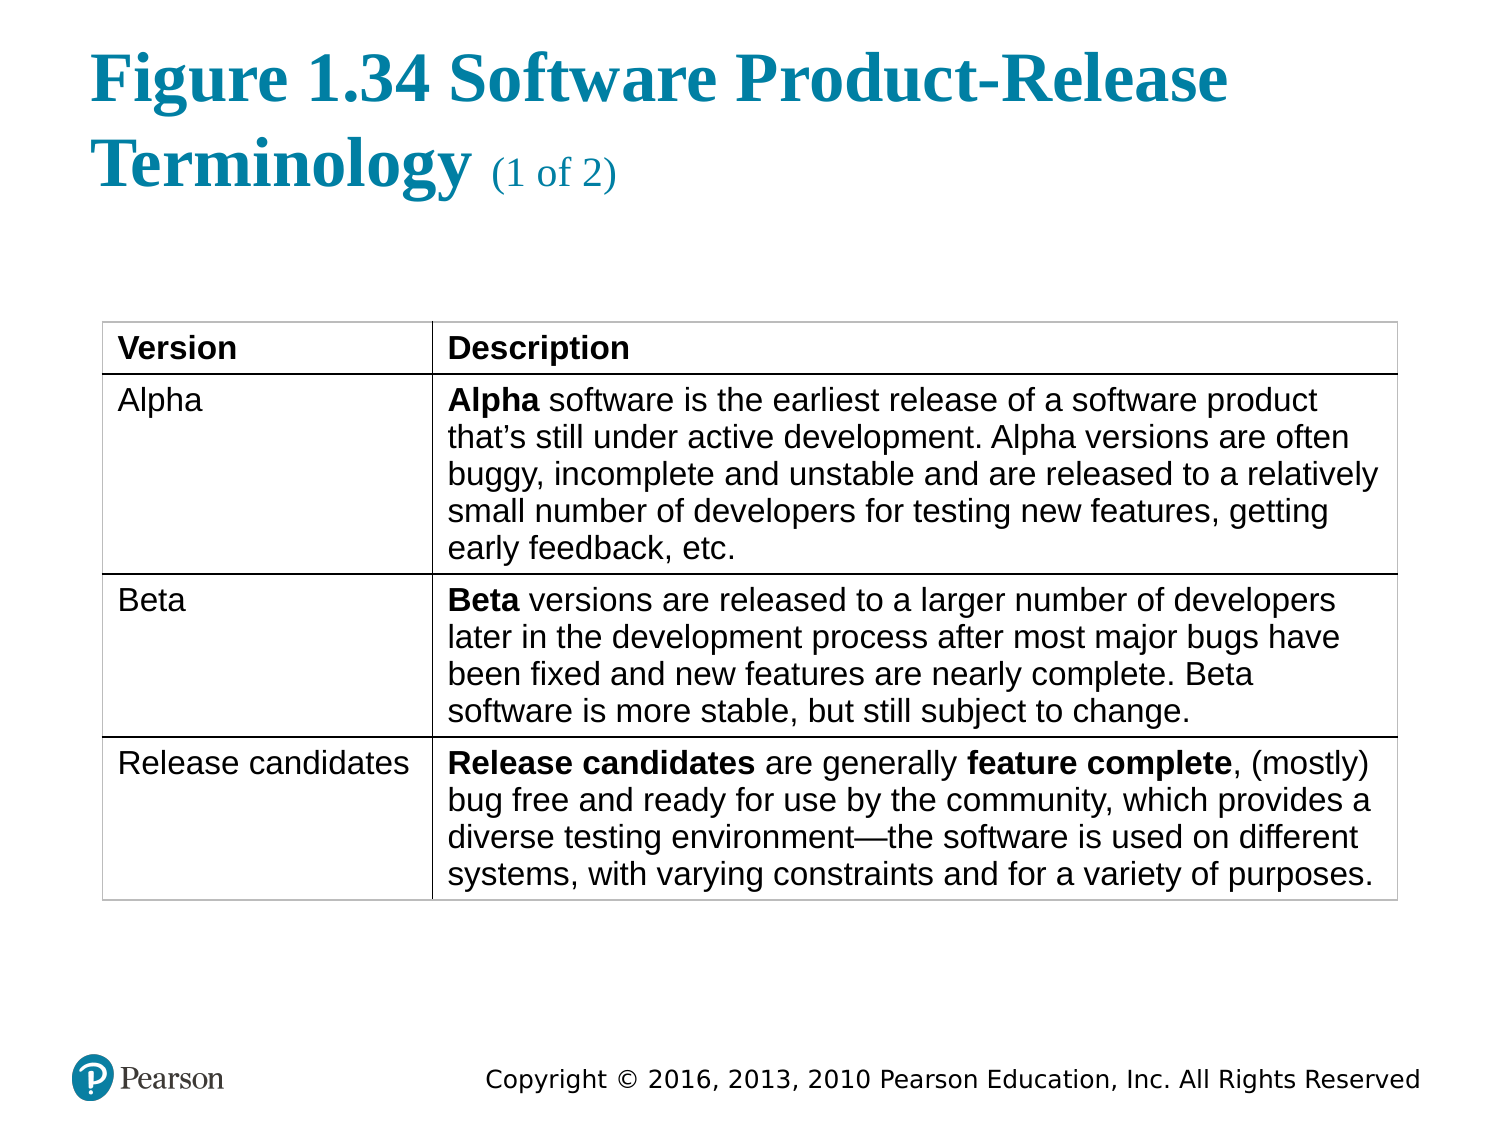

# Figure 1.34 Software Product-Release Terminology (1 of 2)
| Version | Description |
| --- | --- |
| Alpha | Alpha software is the earliest release of a software product that’s still under active development. Alpha versions are often buggy, incomplete and unstable and are released to a relatively small number of developers for testing new features, getting early feedback, etc. |
| Beta | Beta versions are released to a larger number of developers later in the development process after most major bugs have been fixed and new features are nearly complete. Beta software is more stable, but still subject to change. |
| Release candidates | Release candidates are generally feature complete, (mostly) bug free and ready for use by the community, which provides a diverse testing environment—the software is used on different systems, with varying constraints and for a variety of purposes. |